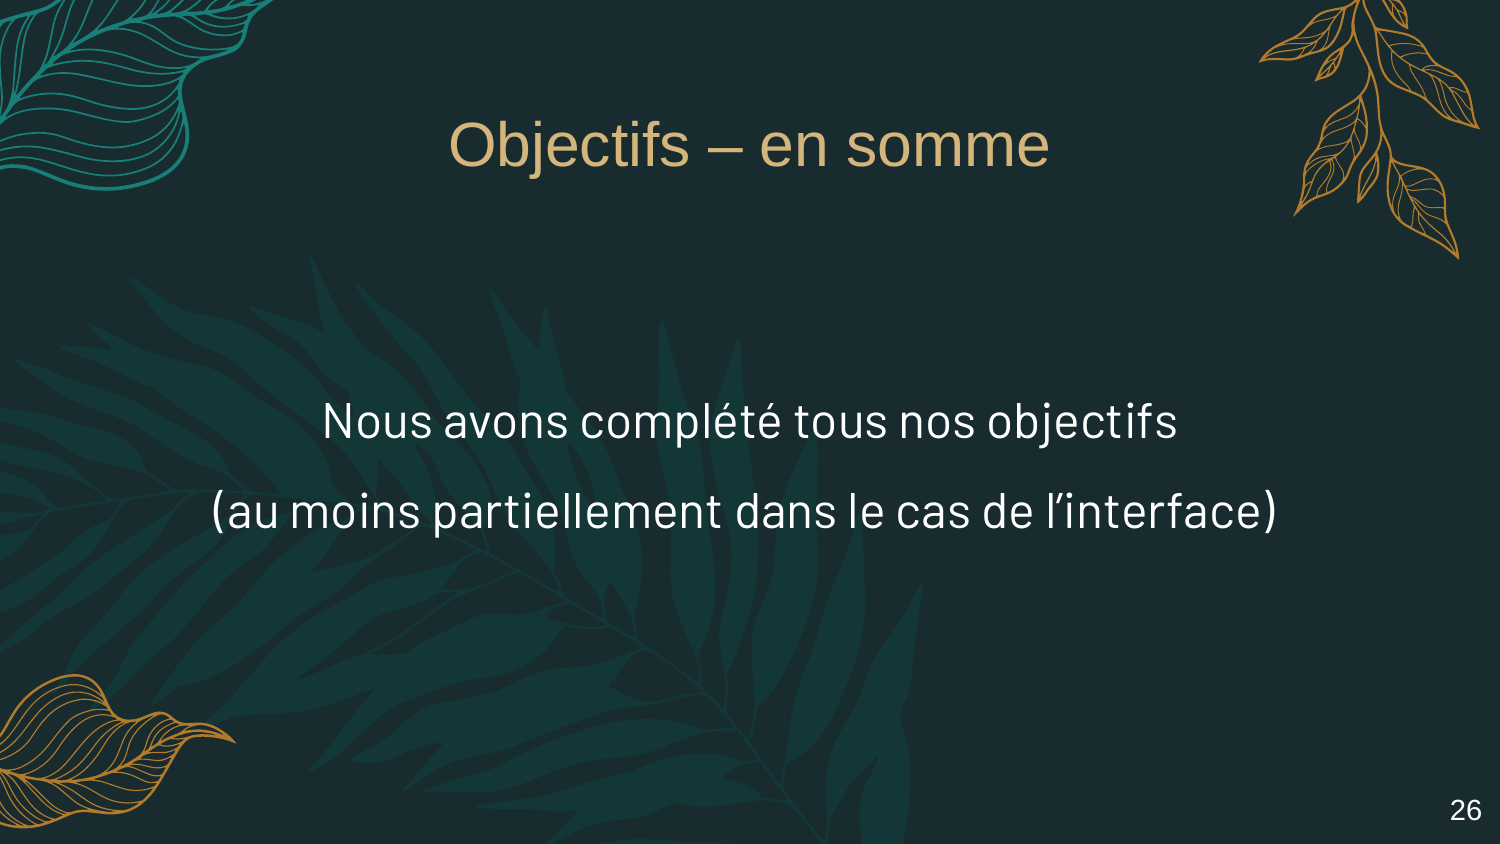

Objectifs – en somme
Nous avons complété tous nos objectifs
(au moins partiellement dans le cas de l’interface)
26